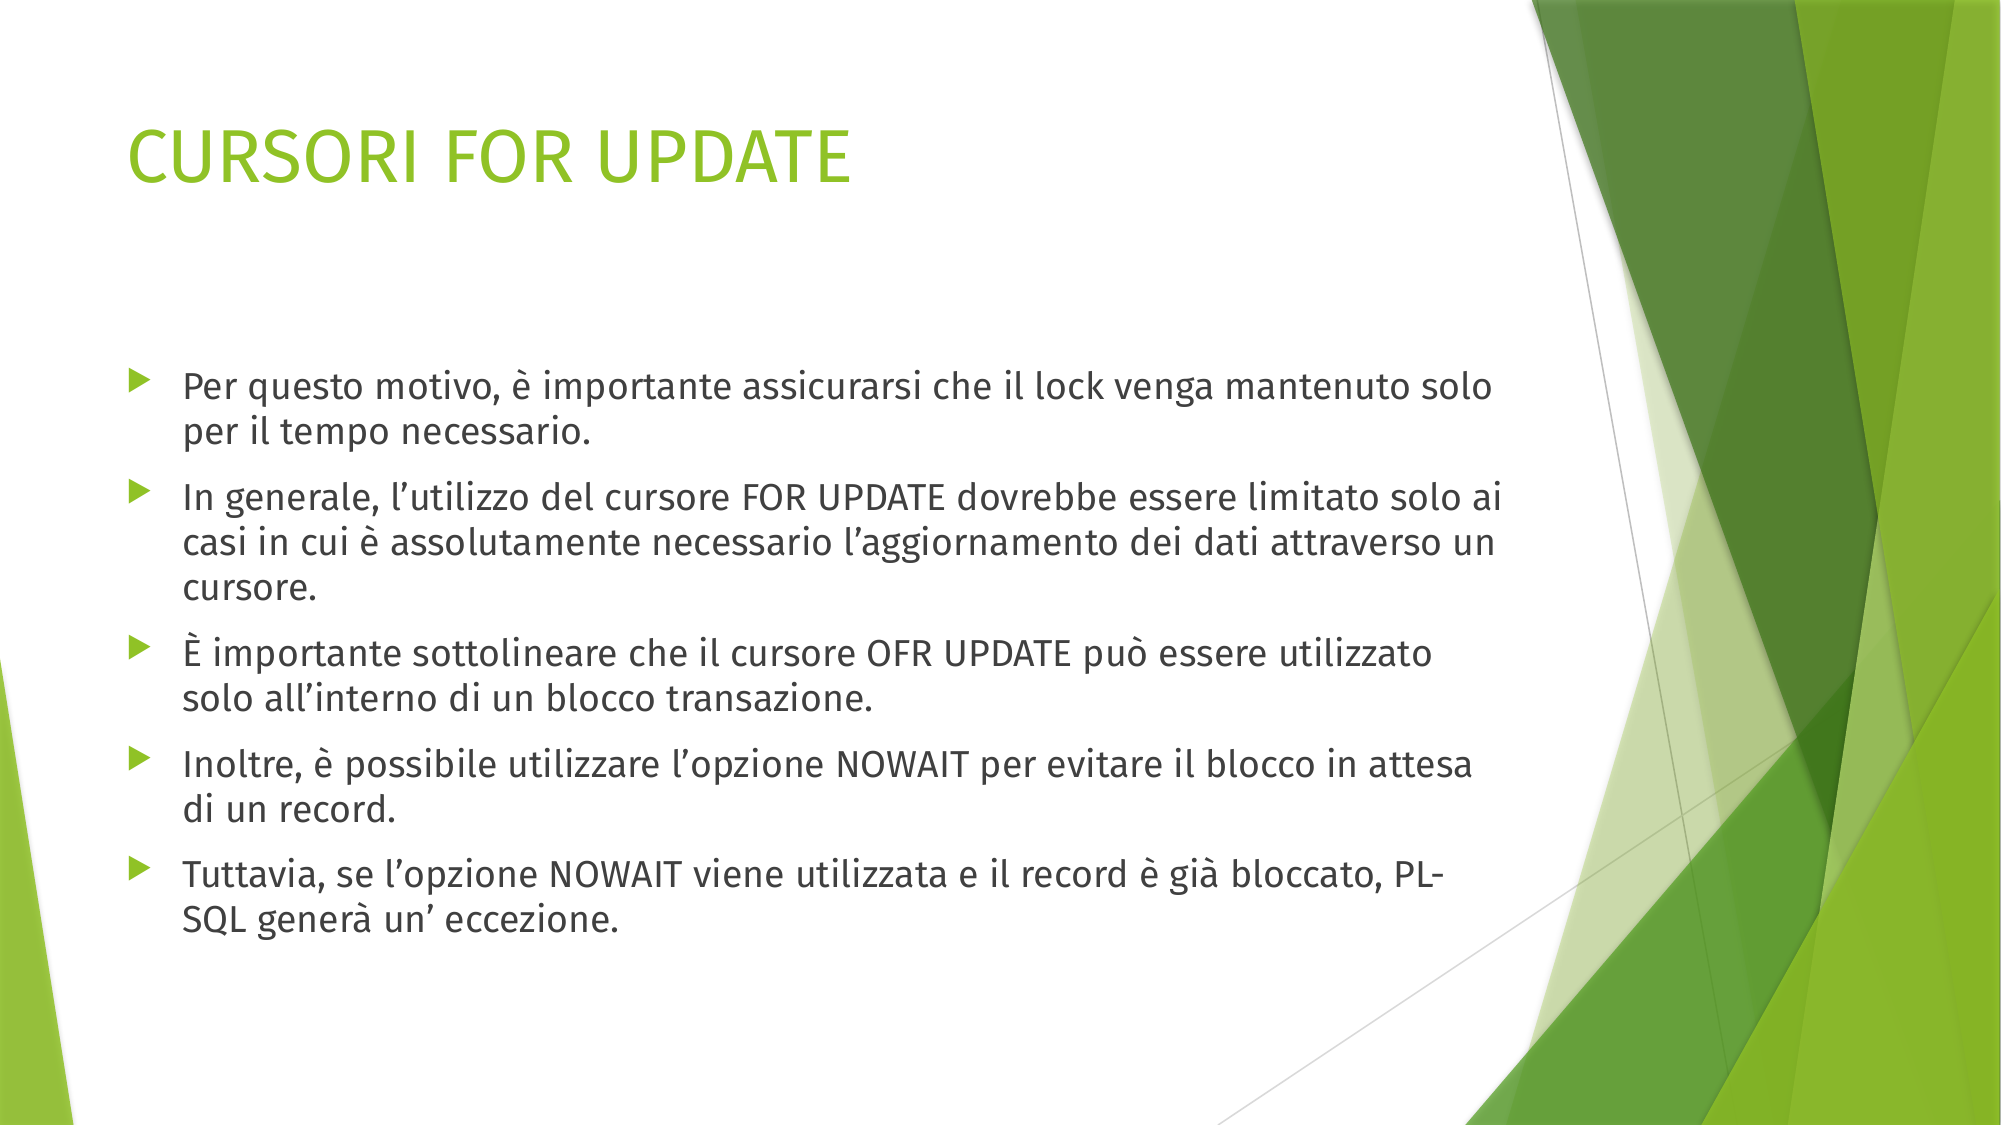

# CURSORI FOR UPDATE
Per questo motivo, è importante assicurarsi che il lock venga mantenuto solo per il tempo necessario.
In generale, l’utilizzo del cursore FOR UPDATE dovrebbe essere limitato solo ai casi in cui è assolutamente necessario l’aggiornamento dei dati attraverso un cursore.
È importante sottolineare che il cursore OFR UPDATE può essere utilizzato solo all’interno di un blocco transazione.
Inoltre, è possibile utilizzare l’opzione NOWAIT per evitare il blocco in attesa di un record.
Tuttavia, se l’opzione NOWAIT viene utilizzata e il record è già bloccato, PL-SQL generà un’ eccezione.